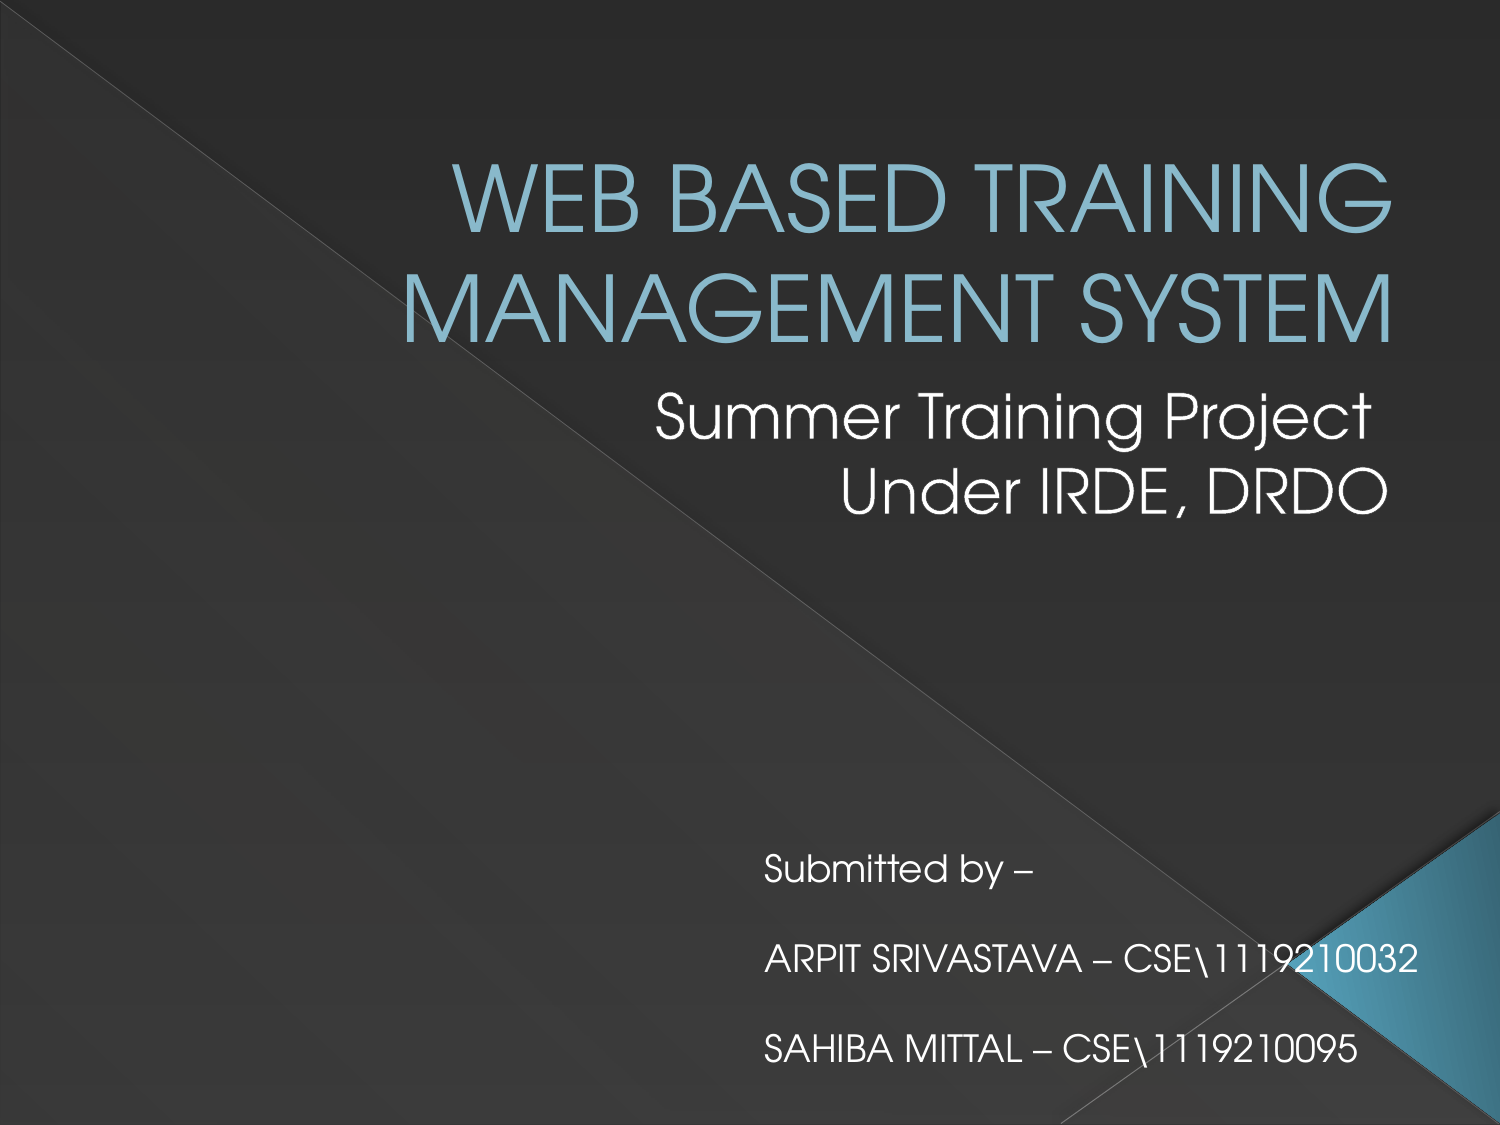

# WEB BASED TRAINING MANAGEMENT SYSTEM
Summer Training Project
Under IRDE, DRDO

Submitted by –

ARPIT SRIVASTAVA – CSE\1119210032

SAHIBA MITTAL – CSE\1119210095